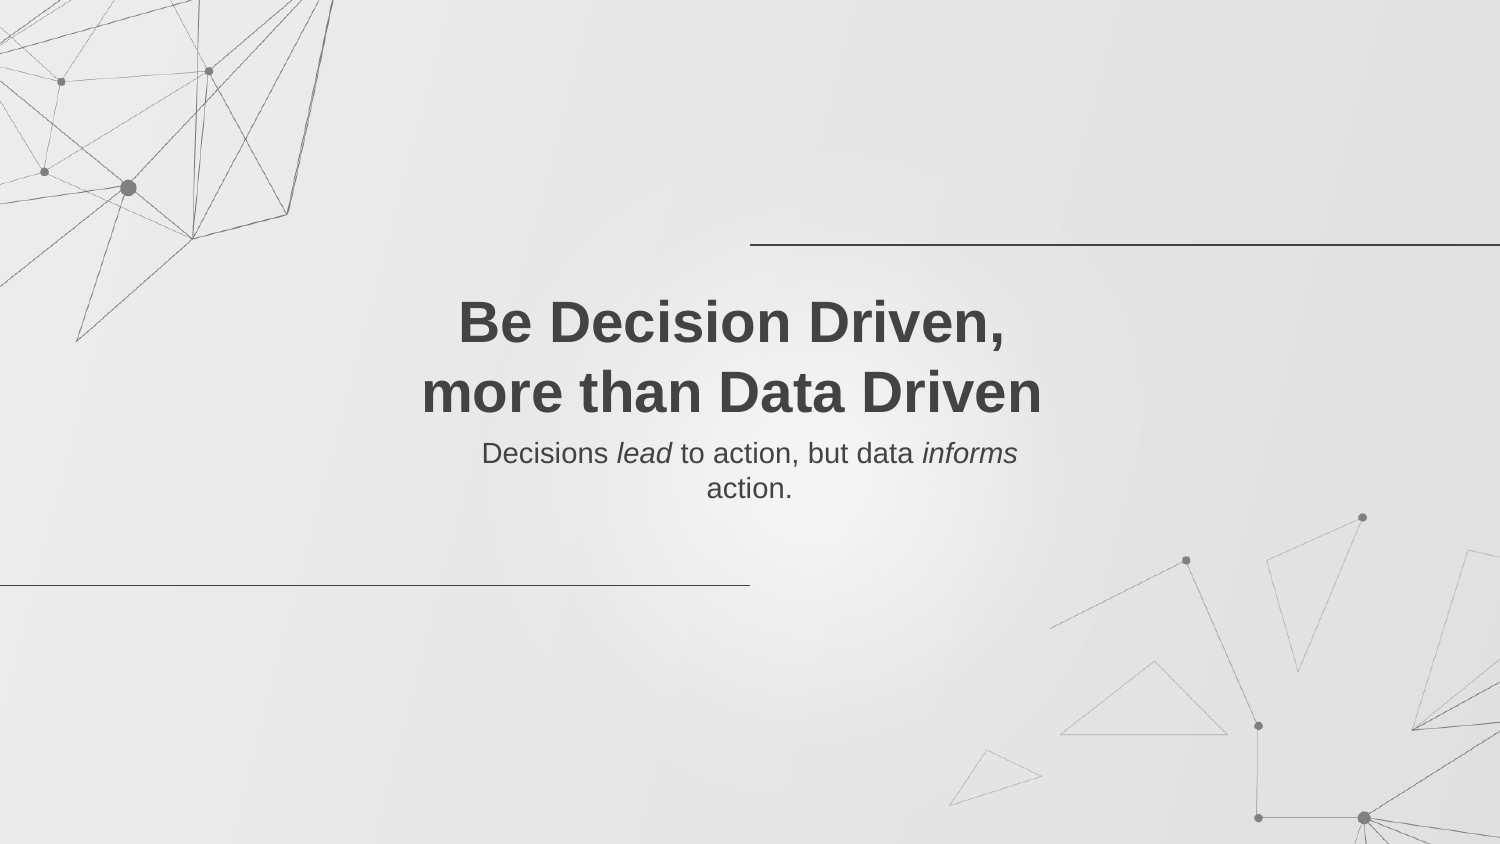

# Be Decision Driven, more than Data Driven
Decisions lead to action, but data informs action.